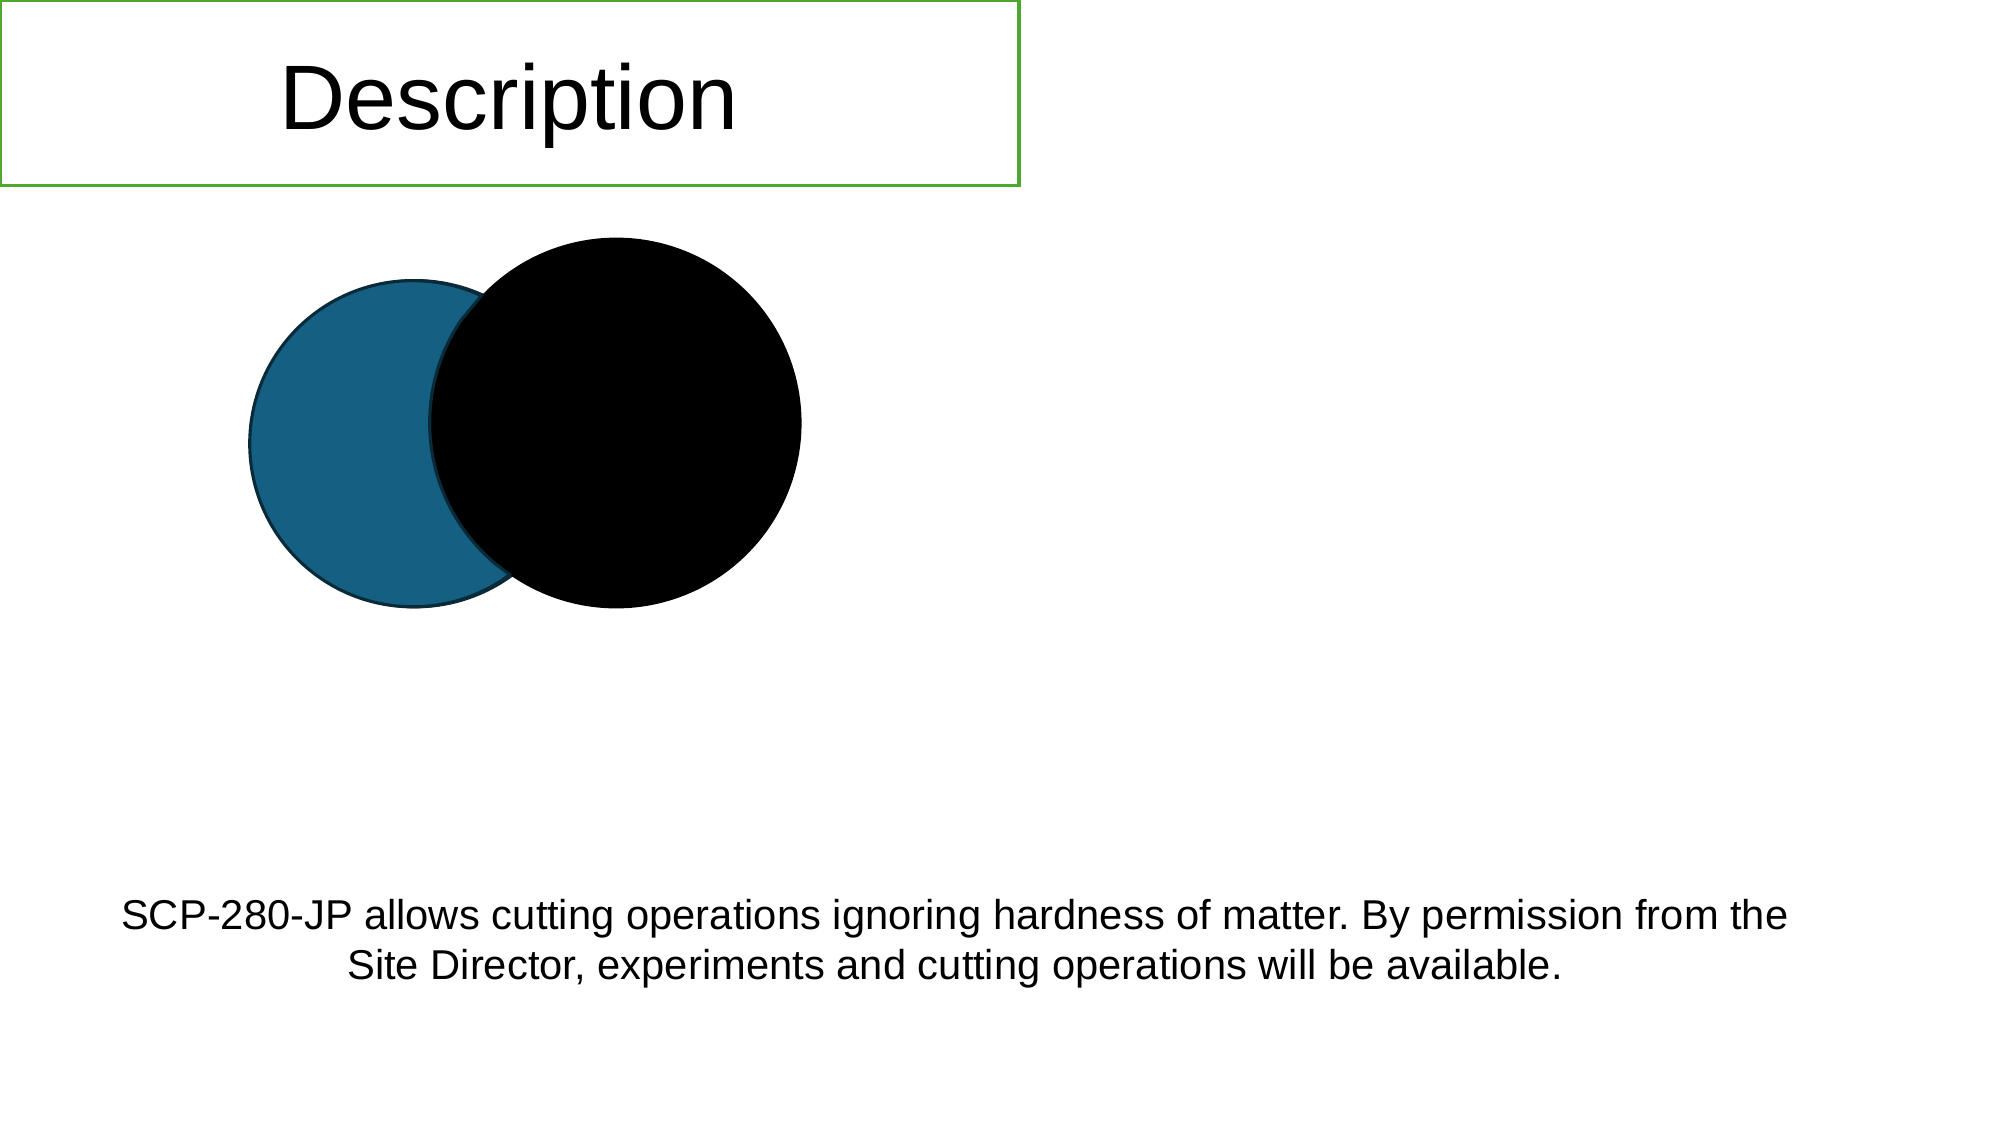

Description

SCP-280-JP allows cutting operations ignoring hardness of matter. By permission from the Site Director, experiments and cutting operations will be available.